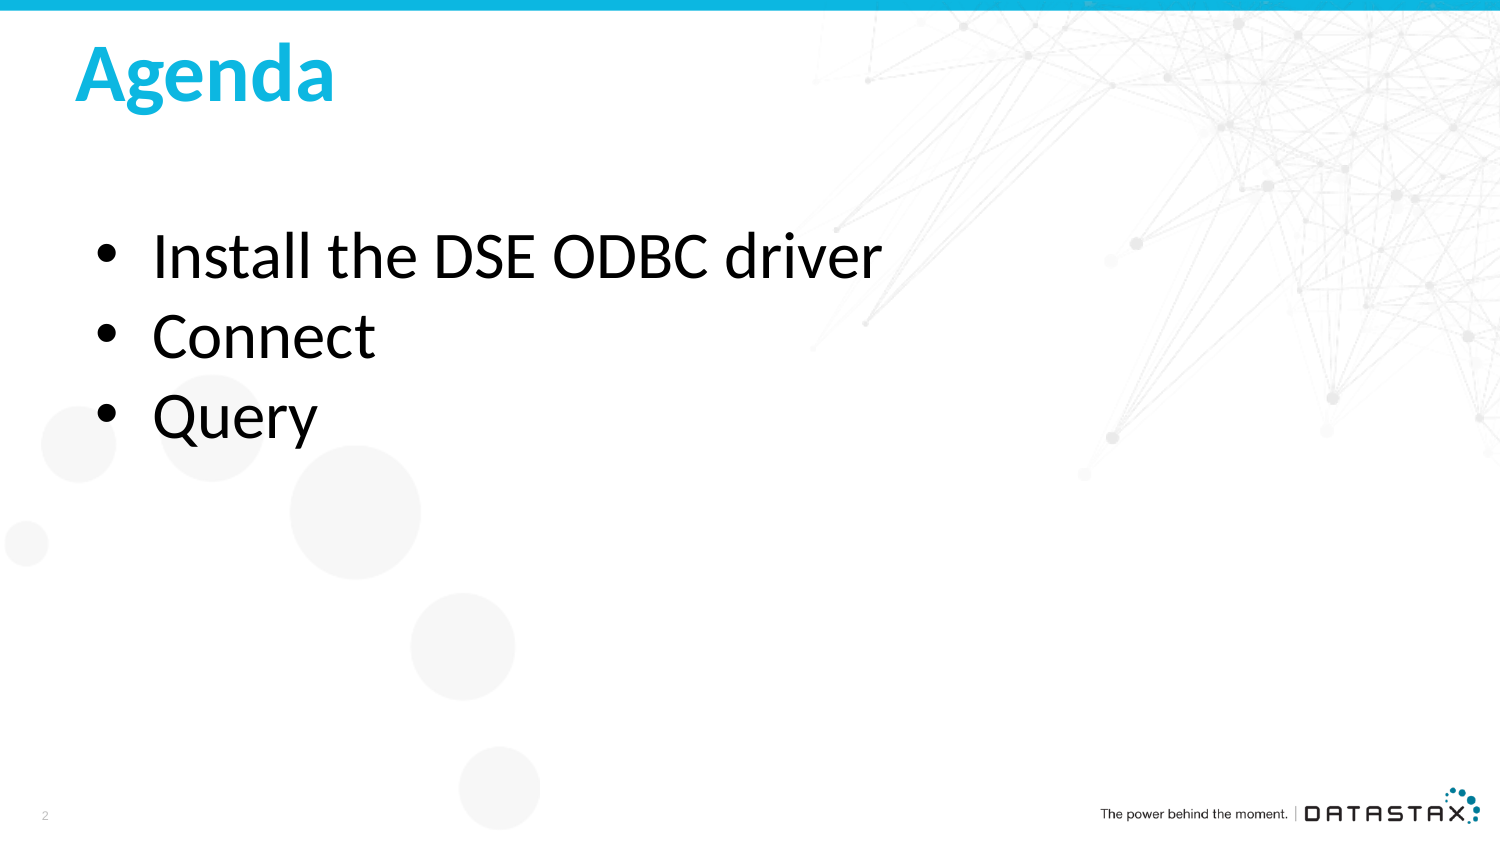

# Agenda
Install the DSE ODBC driver
Connect
Query
2